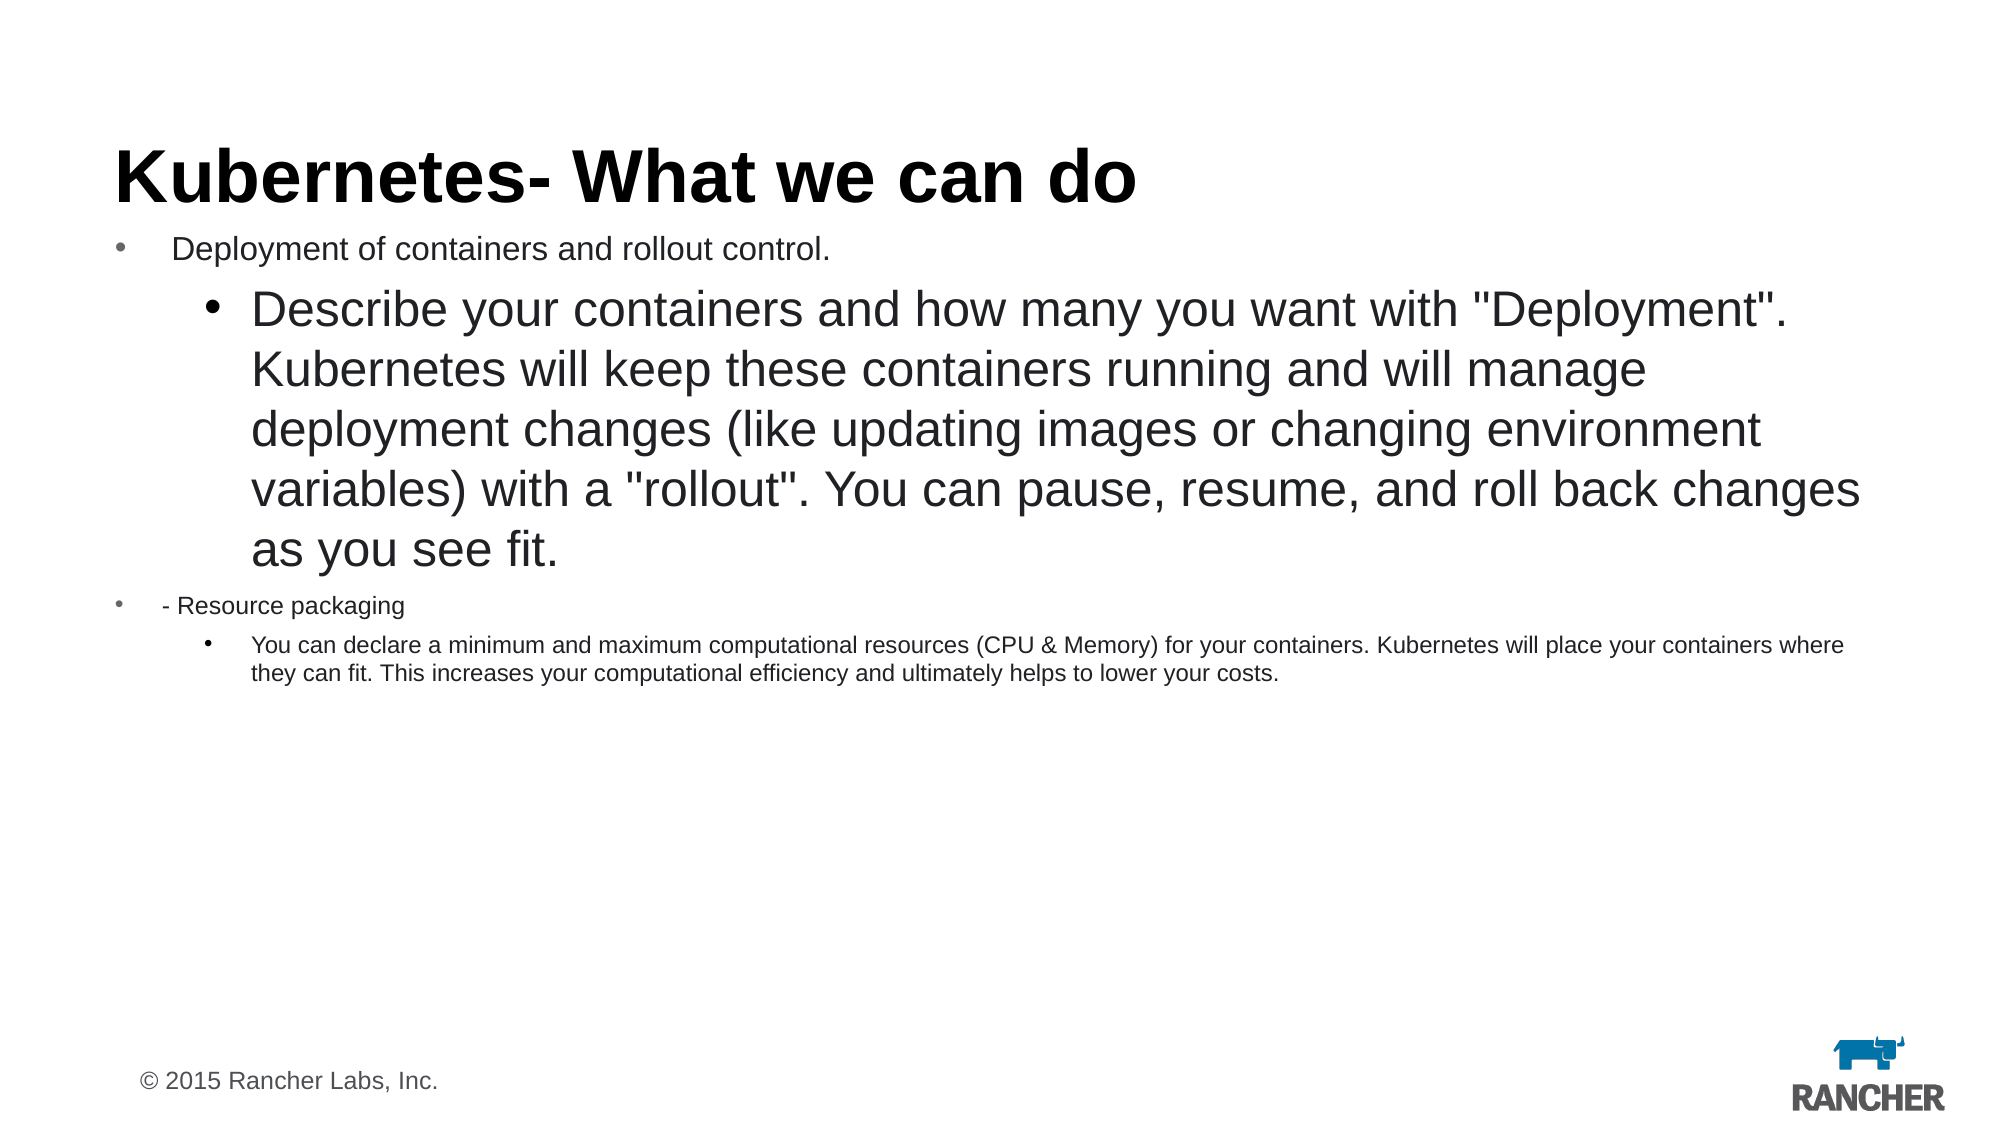

# Kubernetes- What we can do
 Deployment of containers and rollout control.
Describe your containers and how many you want with "Deployment". Kubernetes will keep these containers running and will manage deployment changes (like updating images or changing environment variables) with a "rollout". You can pause, resume, and roll back changes as you see fit.
- Resource packaging
You can declare a minimum and maximum computational resources (CPU & Memory) for your containers. Kubernetes will place your containers where they can fit. This increases your computational efficiency and ultimately helps to lower your costs.